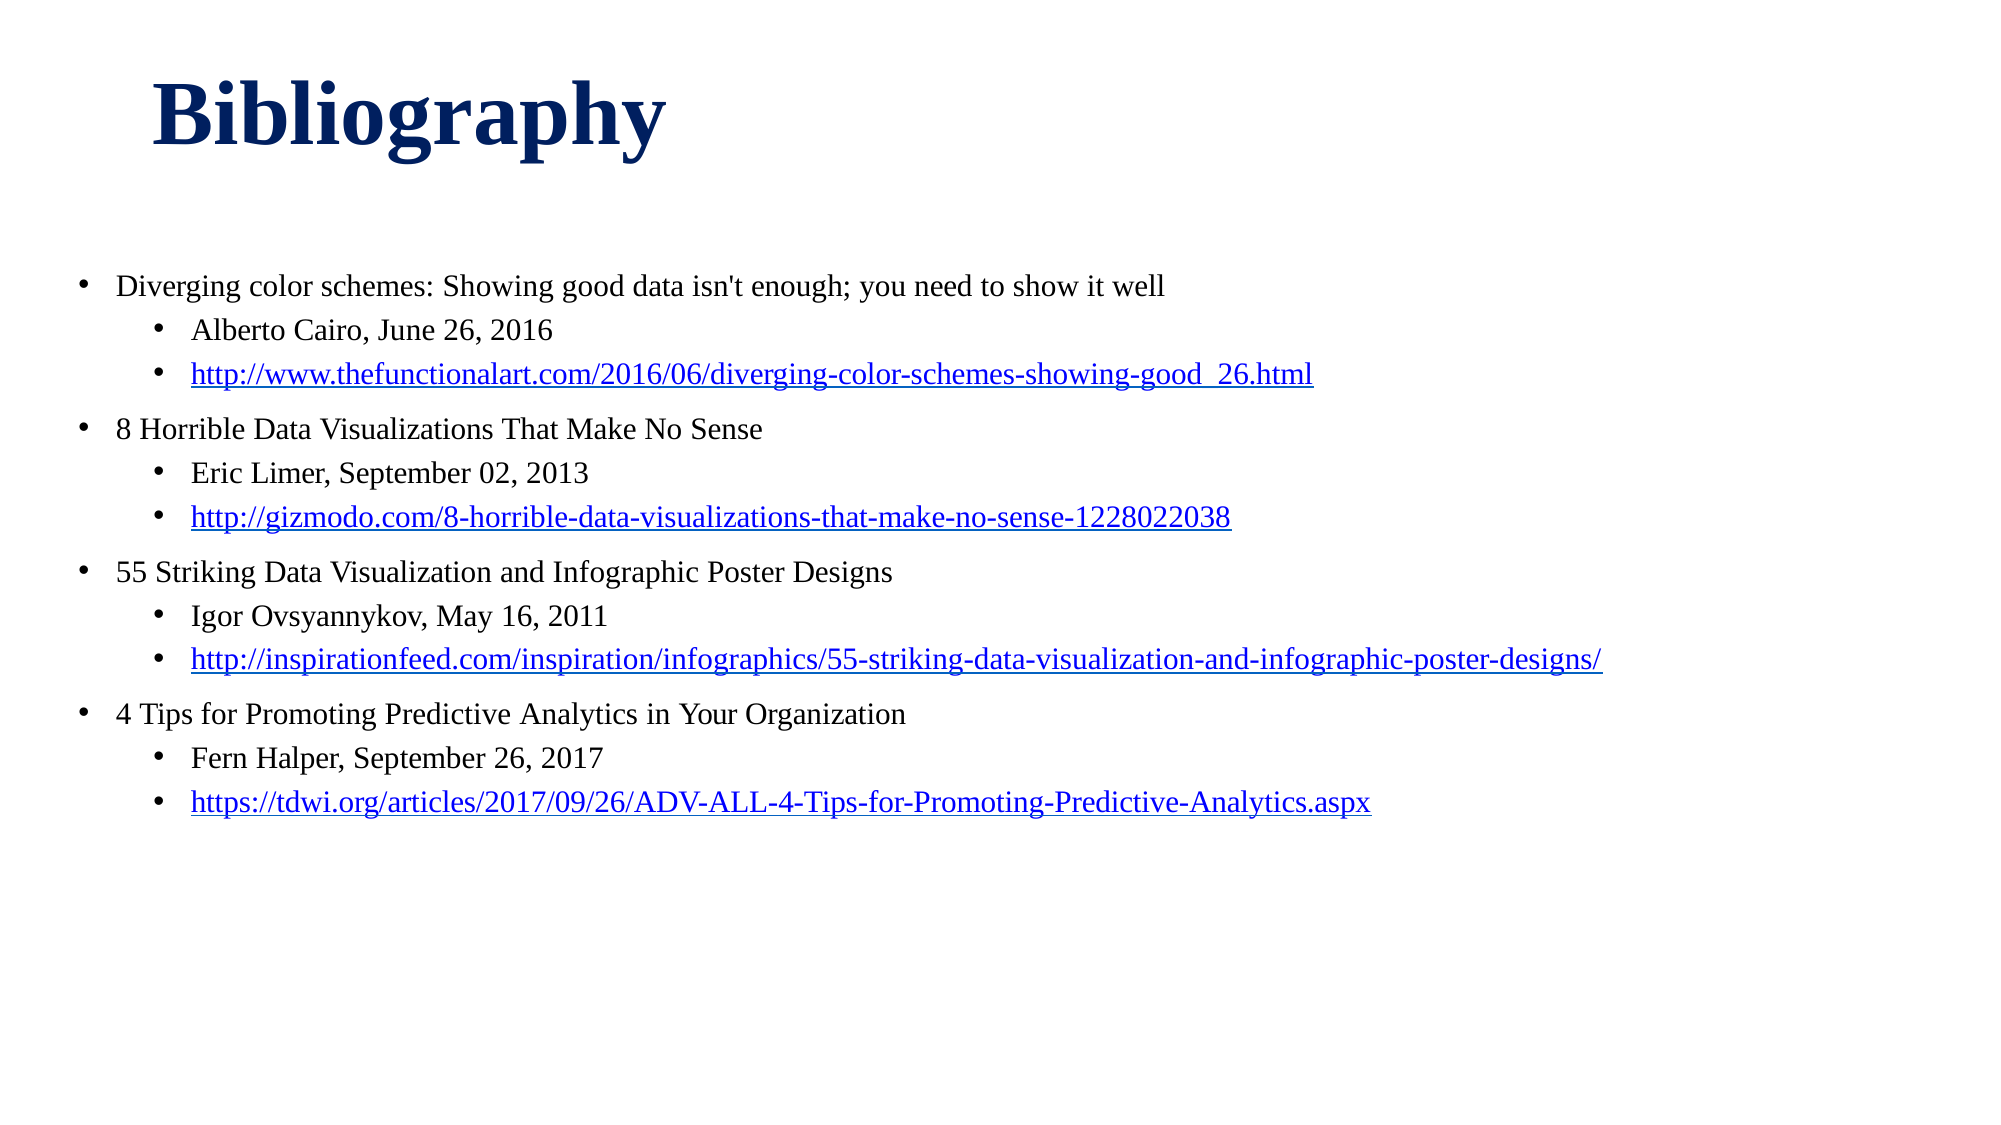

# Bibliography
Diverging color schemes: Showing good data isn't enough; you need to show it well
Alberto Cairo, June 26, 2016
http://www.thefunctionalart.com/2016/06/diverging-color-schemes-showing-good_26.html
8 Horrible Data Visualizations That Make No Sense
Eric Limer, September 02, 2013
http://gizmodo.com/8-horrible-data-visualizations-that-make-no-sense-1228022038
55 Striking Data Visualization and Infographic Poster Designs
Igor Ovsyannykov, May 16, 2011
http://inspirationfeed.com/inspiration/infographics/55-striking-data-visualization-and-infographic-poster-designs/
4 Tips for Promoting Predictive Analytics in Your Organization
Fern Halper, September 26, 2017
https://tdwi.org/articles/2017/09/26/ADV-ALL-4-Tips-for-Promoting-Predictive-Analytics.aspx